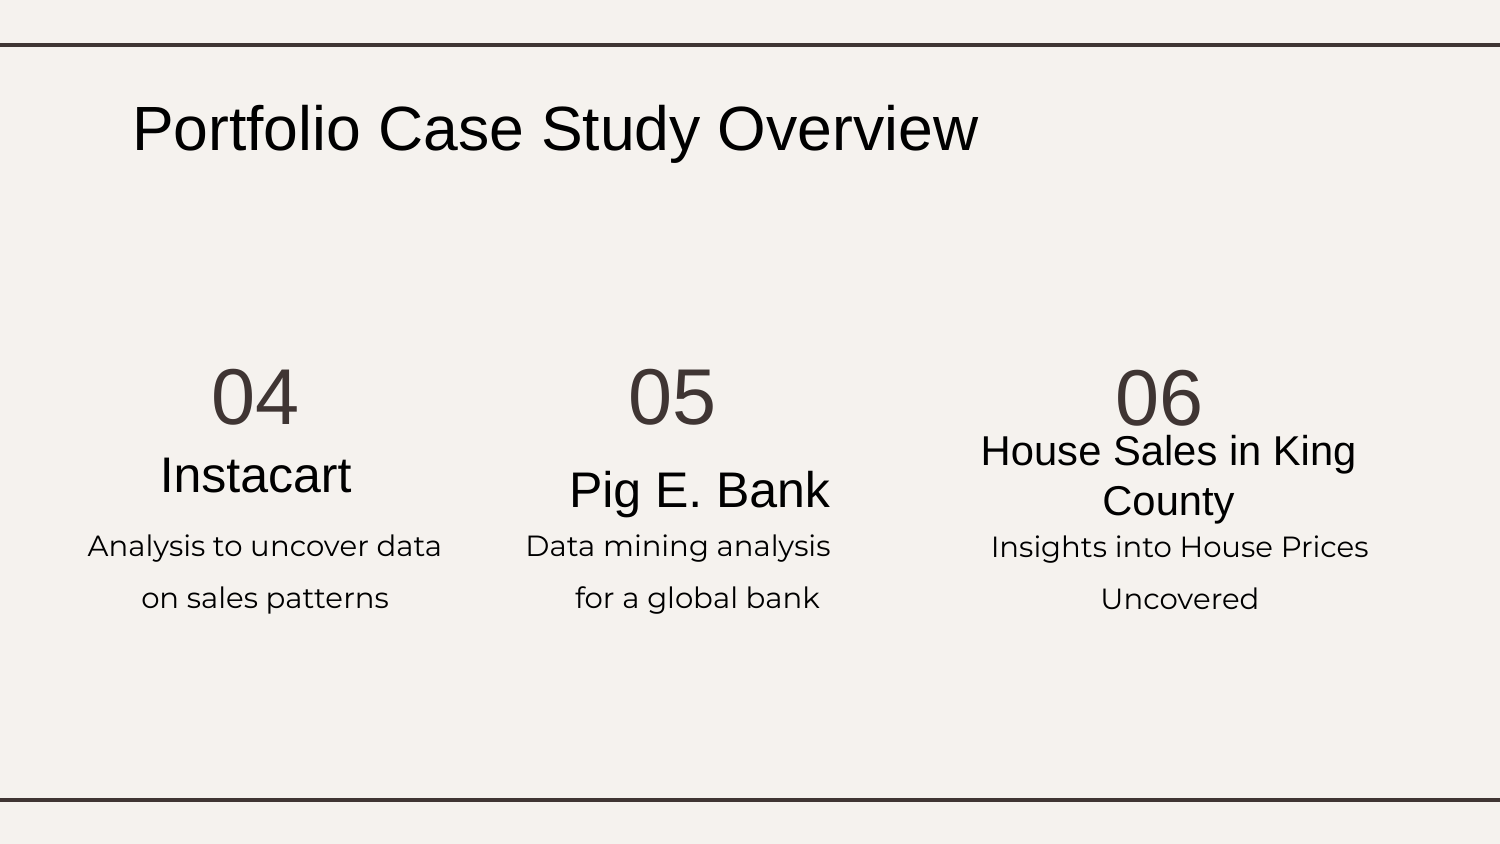

# Portfolio Case Study Overview
04
05
06
Instacart
Pig E. Bank
House Sales in King County
Analysis to uncover data
on sales patterns
Data mining analysis
for a global bank
Insights into House Prices
Uncovered